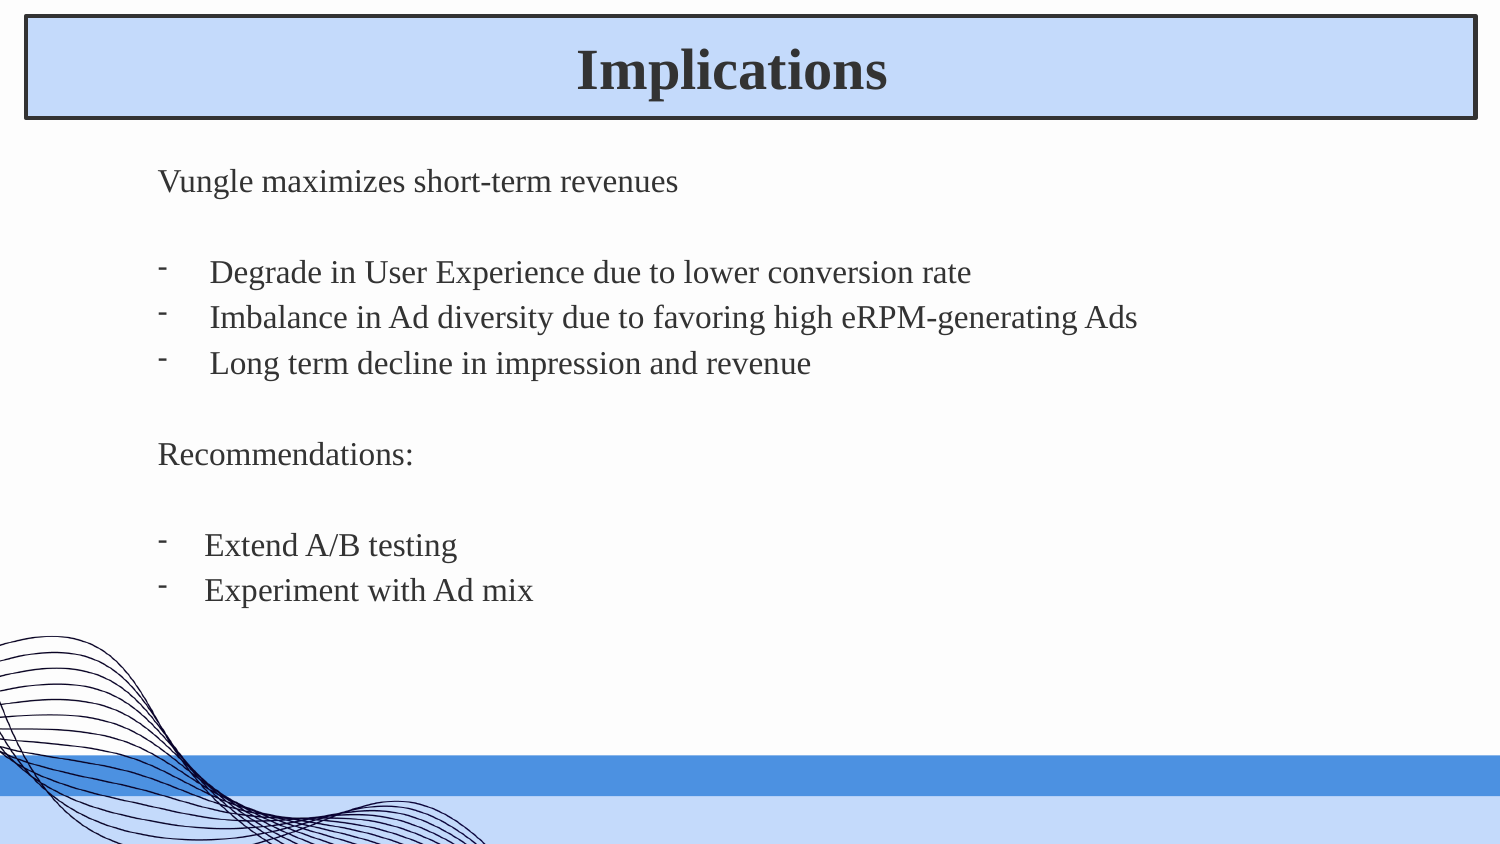

# Implications
Vungle maximizes short-term revenues

Degrade in User Experience due to lower conversion rate
Imbalance in Ad diversity due to favoring high eRPM-generating Ads
Long term decline in impression and revenue

Recommendations:

Extend A/B testing
Experiment with Ad mix